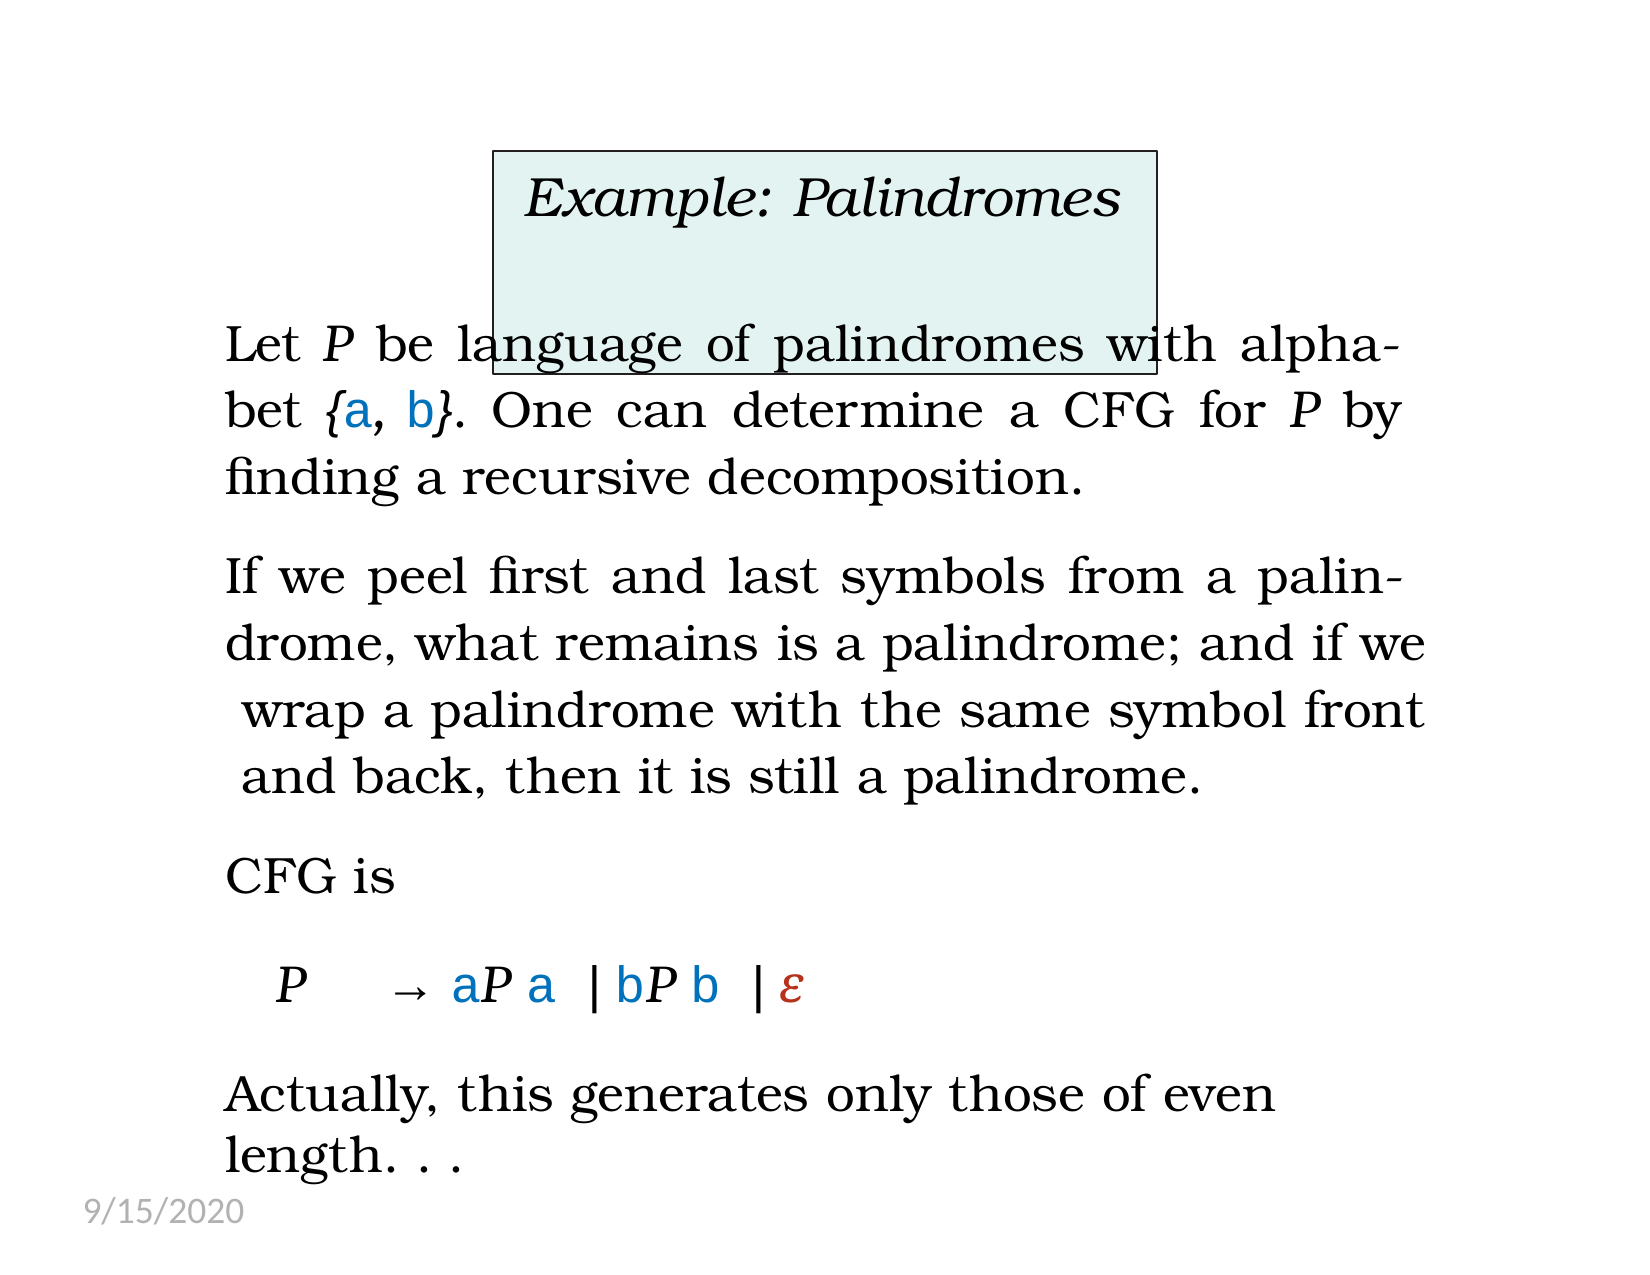

# Example: Palindromes
Let P be language of palindromes with alpha-  bet {a, b}. One can determine a CFG for P by  finding a recursive decomposition.
If we peel first and last symbols from a palin-  drome, what remains is a palindrome; and if we  wrap a palindrome with the same symbol front  and back, then it is still a palindrome.
CFG is
P	→ aP a | bP b | ε
Actually, this generates only those of even length. . .
9/15/2020